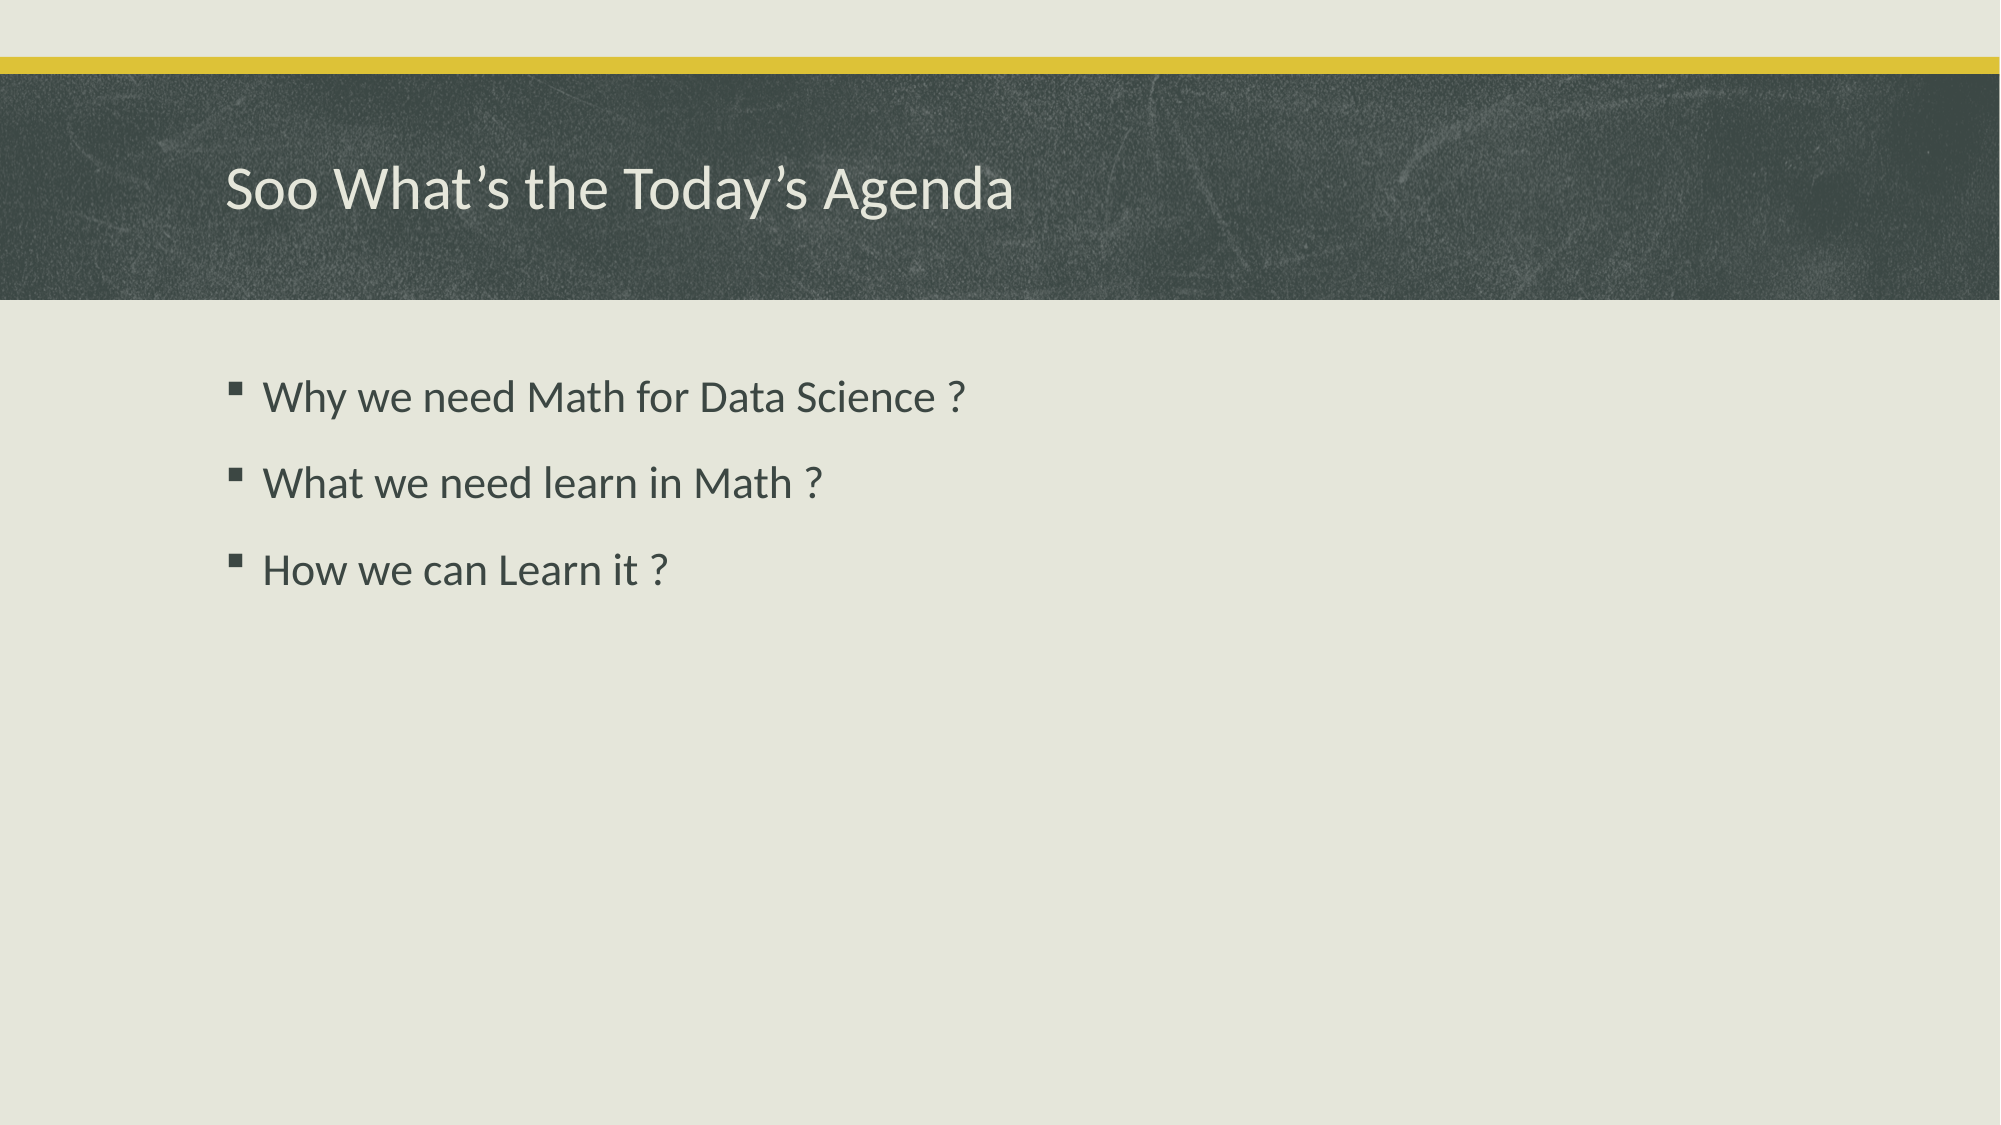

# Soo What’s the Today’s Agenda
Why we need Math for Data Science ?
What we need learn in Math ?
How we can Learn it ?